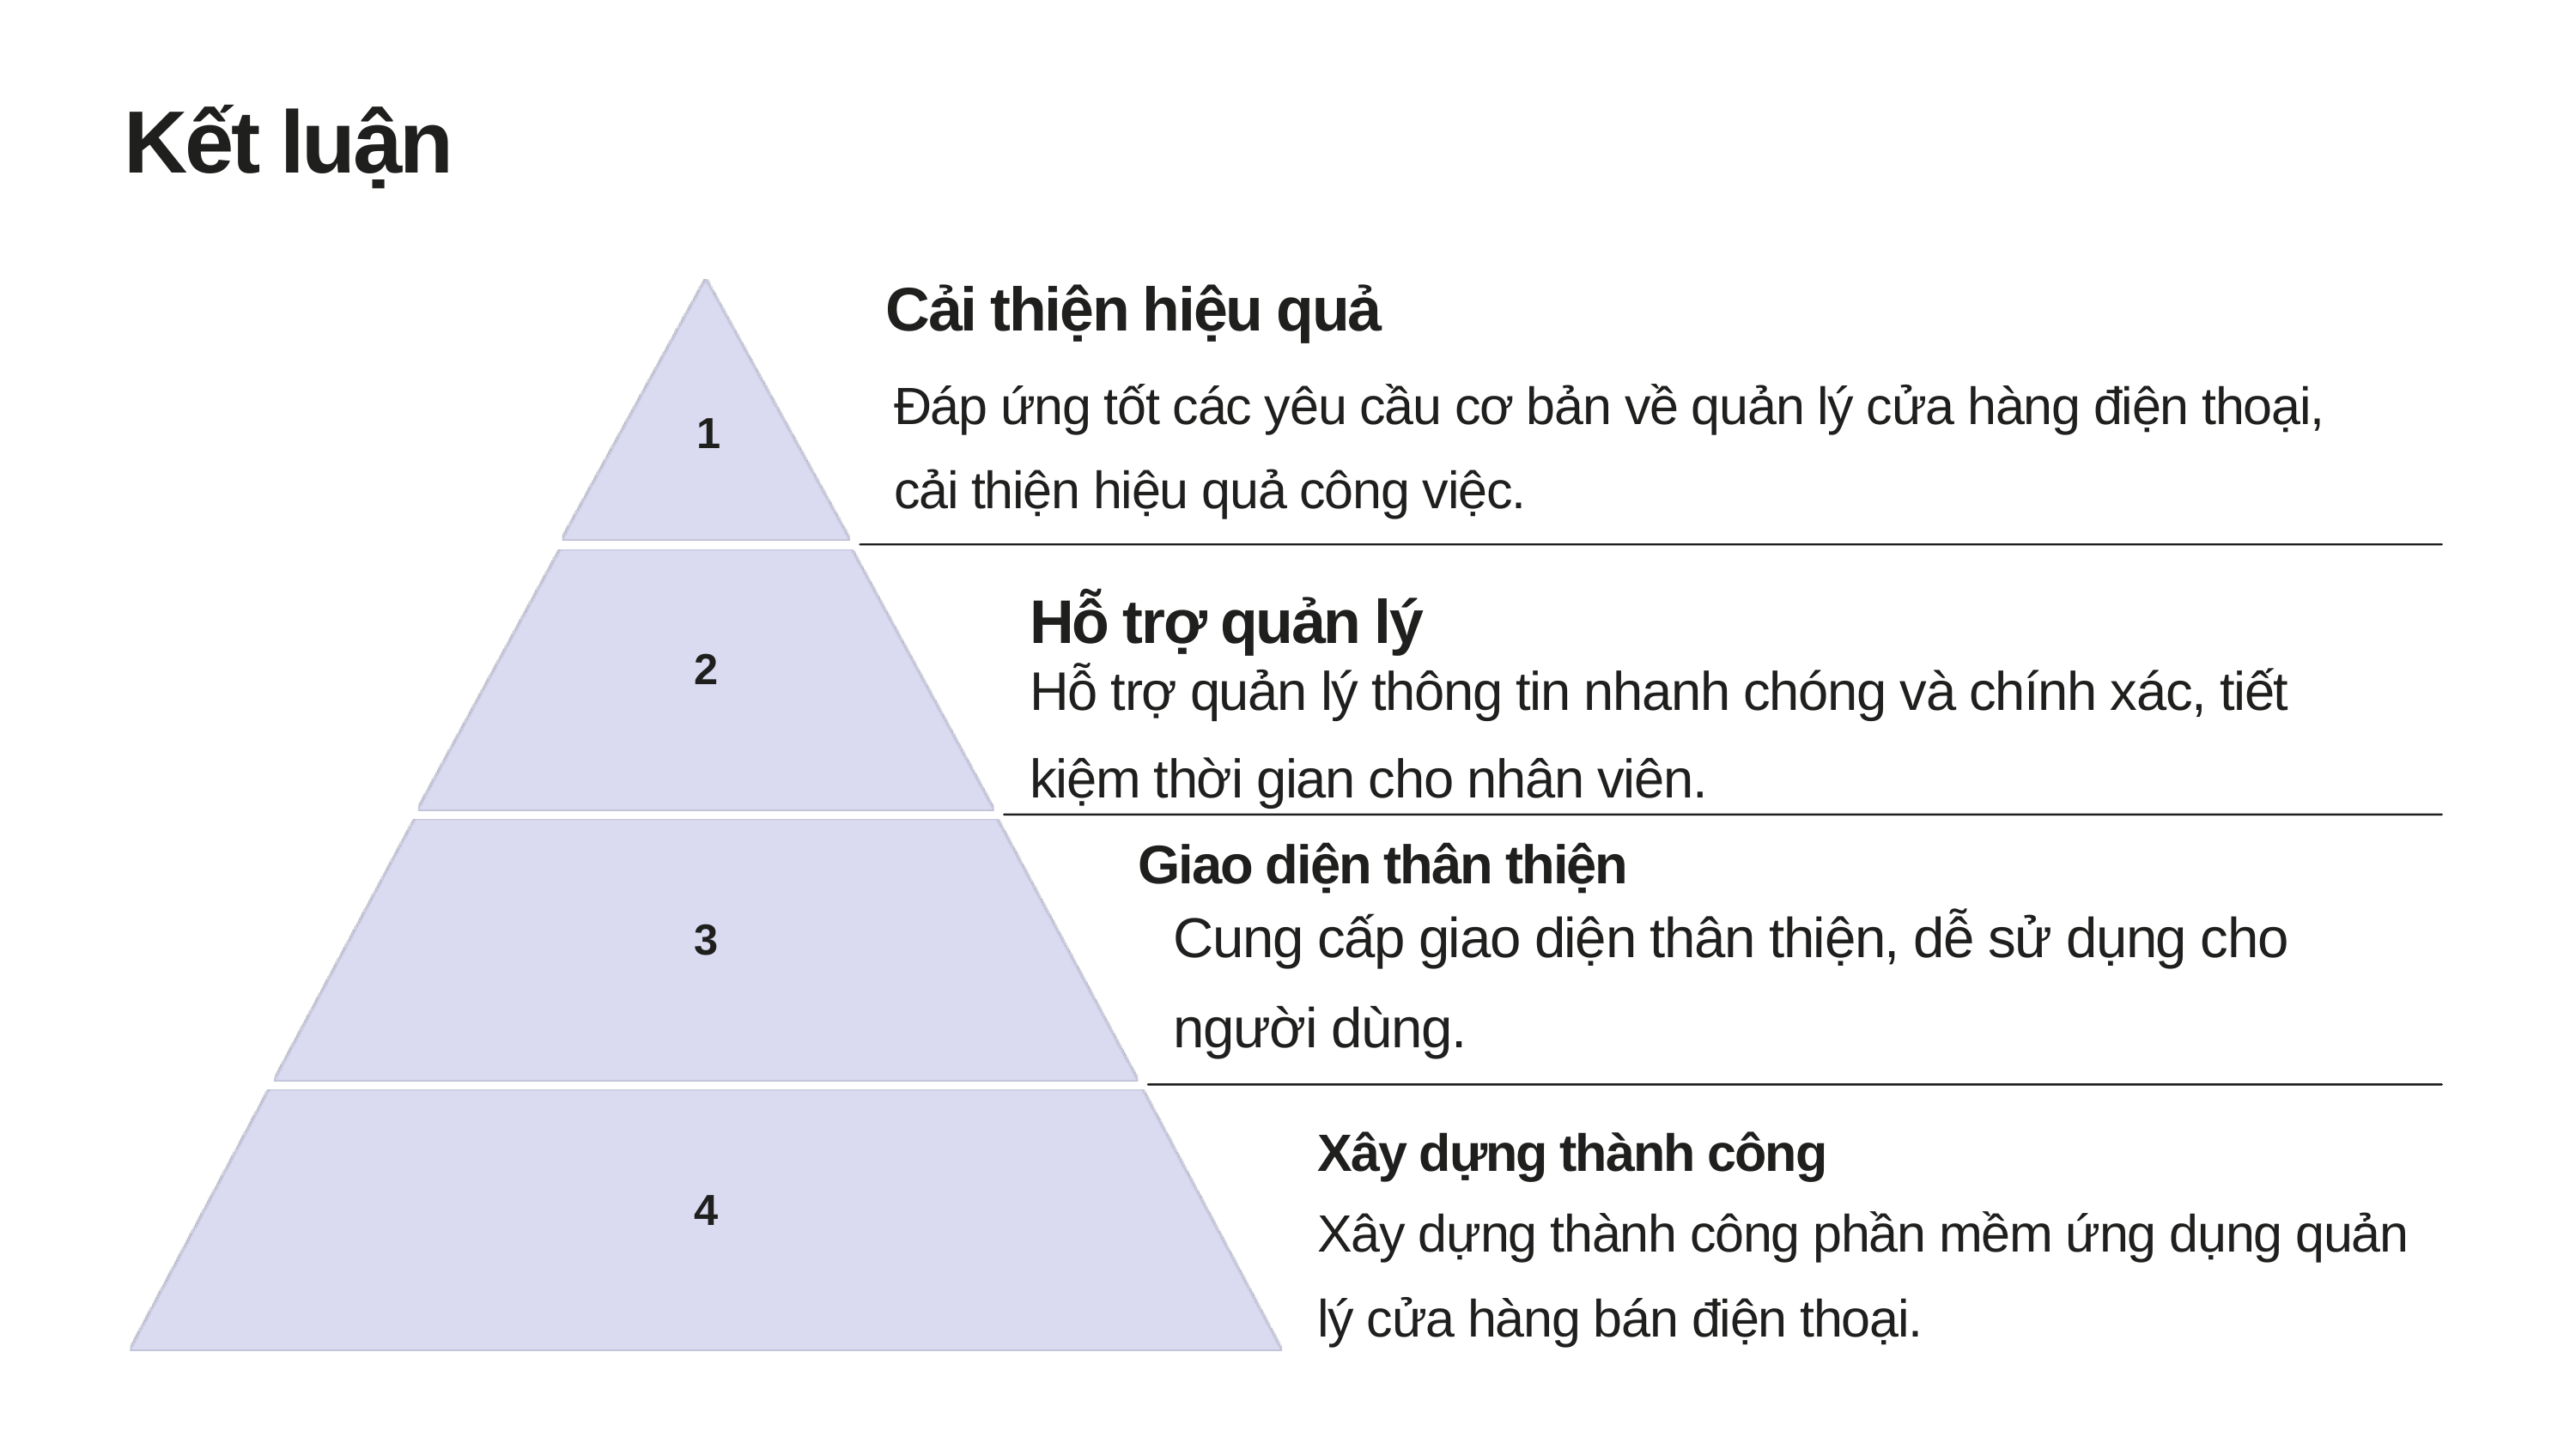

Kết luận
Cải thiện hiệu quả

Đáp ứng tốt các yêu cầu cơ bản về quản lý cửa hàng điện thoại, cải thiện hiệu quả công việc.
1

Hỗ trợ quản lý
2
Hỗ trợ quản lý thông tin nhanh chóng và chính xác, tiết kiệm thời gian cho nhân viên.

Giao diện thân thiện
Cung cấp giao diện thân thiện, dễ sử dụng cho người dùng.
3

Xây dựng thành công
4
Xây dựng thành công phần mềm ứng dụng quản lý cửa hàng bán điện thoại.